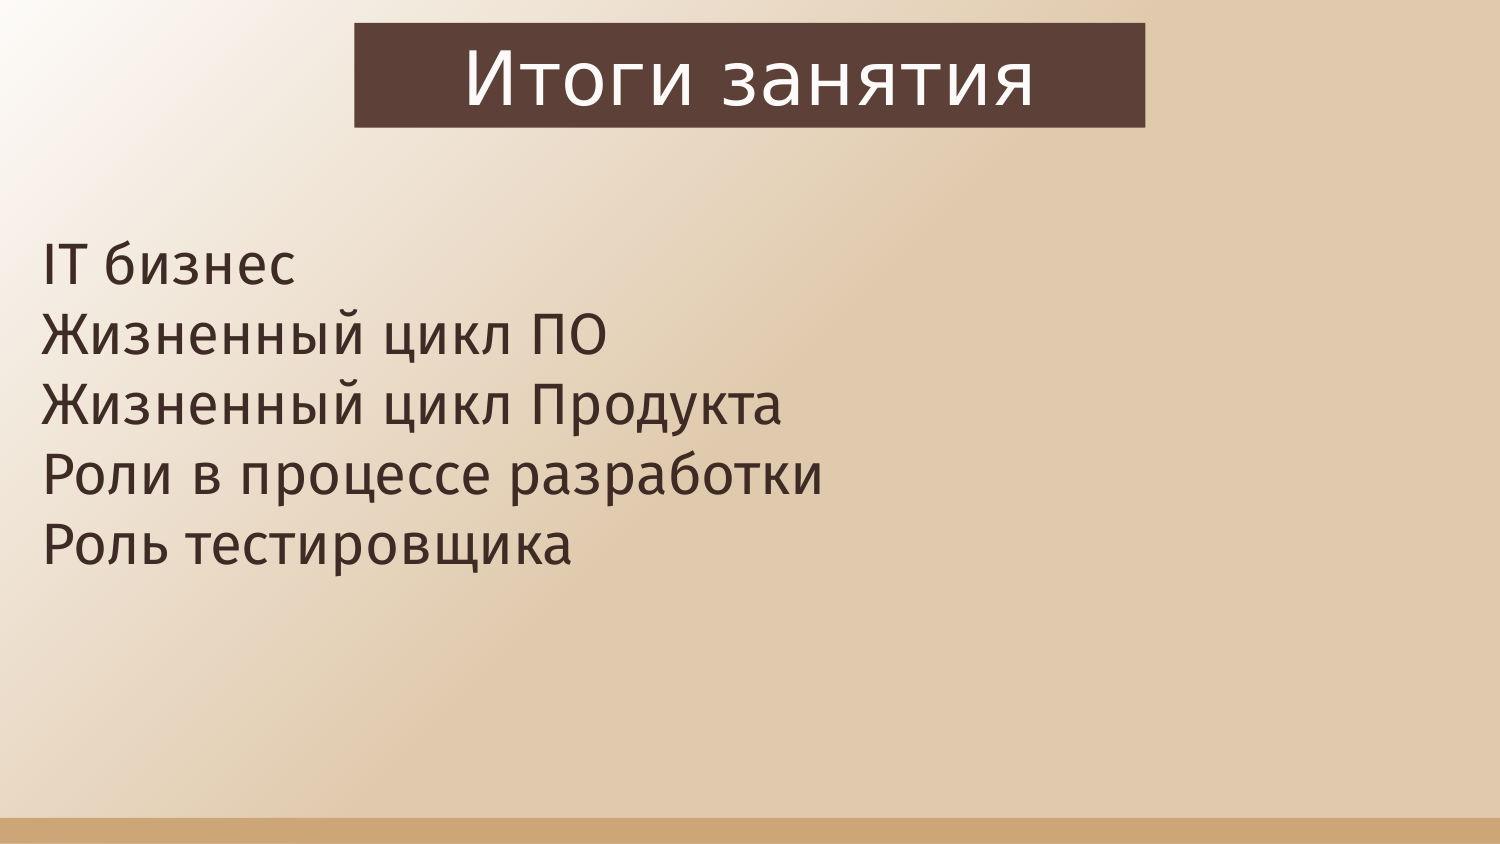

Итоги занятия
IT бизнес
Жизненный цикл ПО
Жизненный цикл Продукта
Роли в процессе разработки
Роль тестировщика